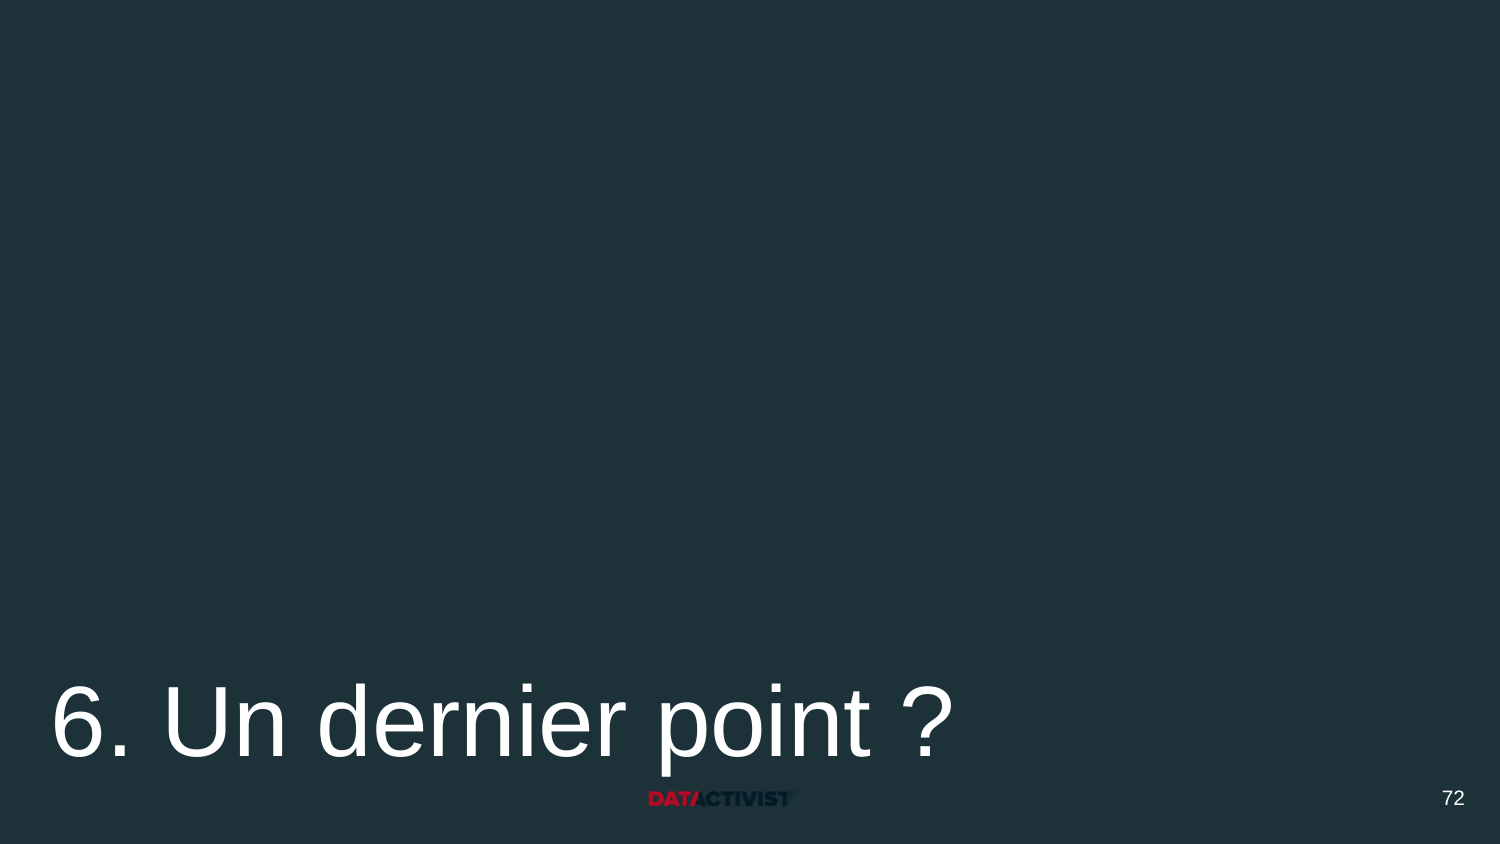

# 6. Un dernier point ?
72